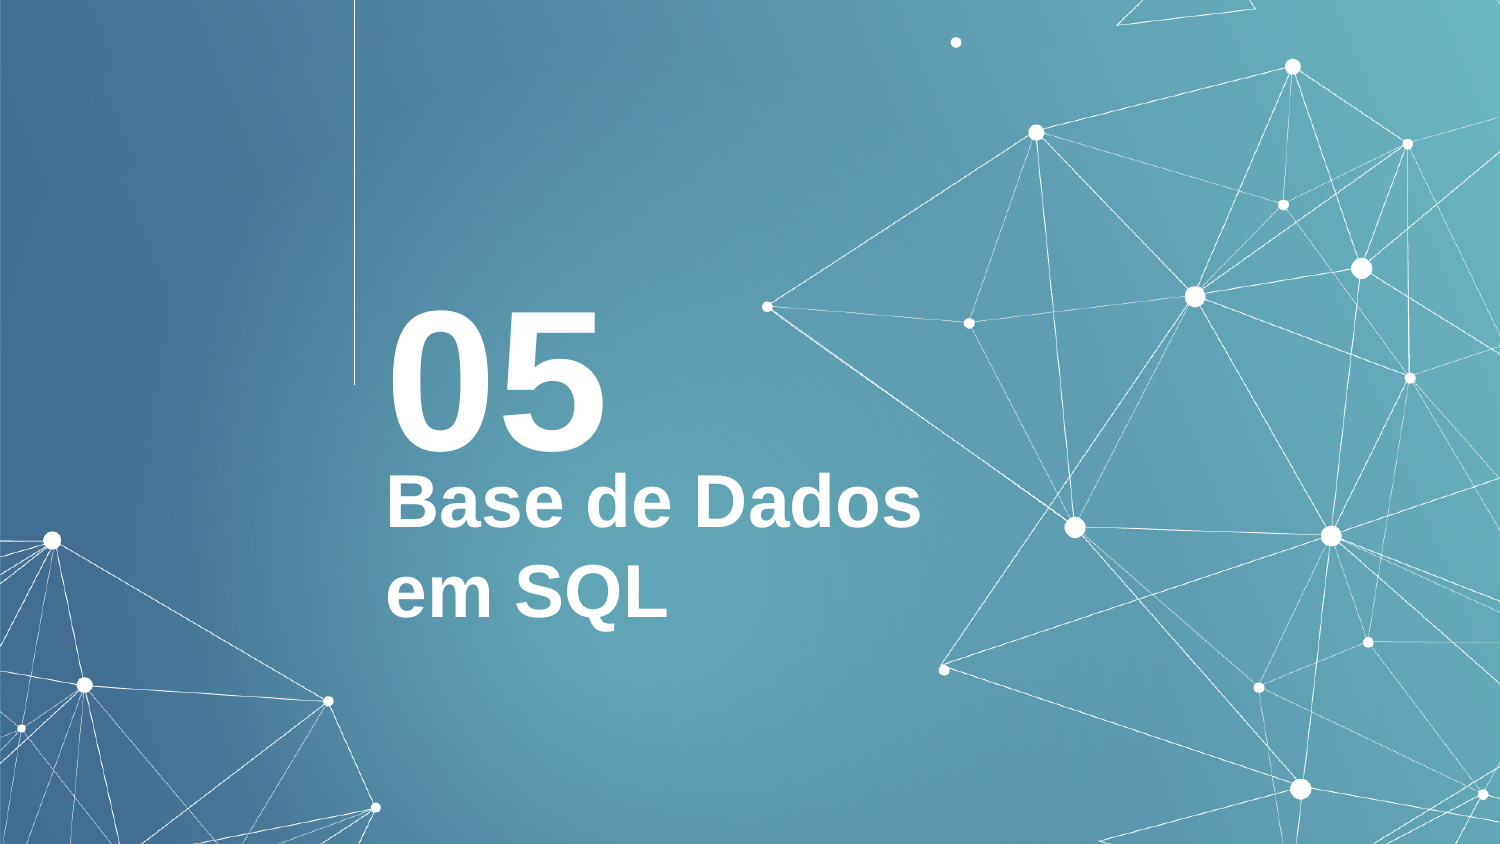

05
# Base de Dados em SQL